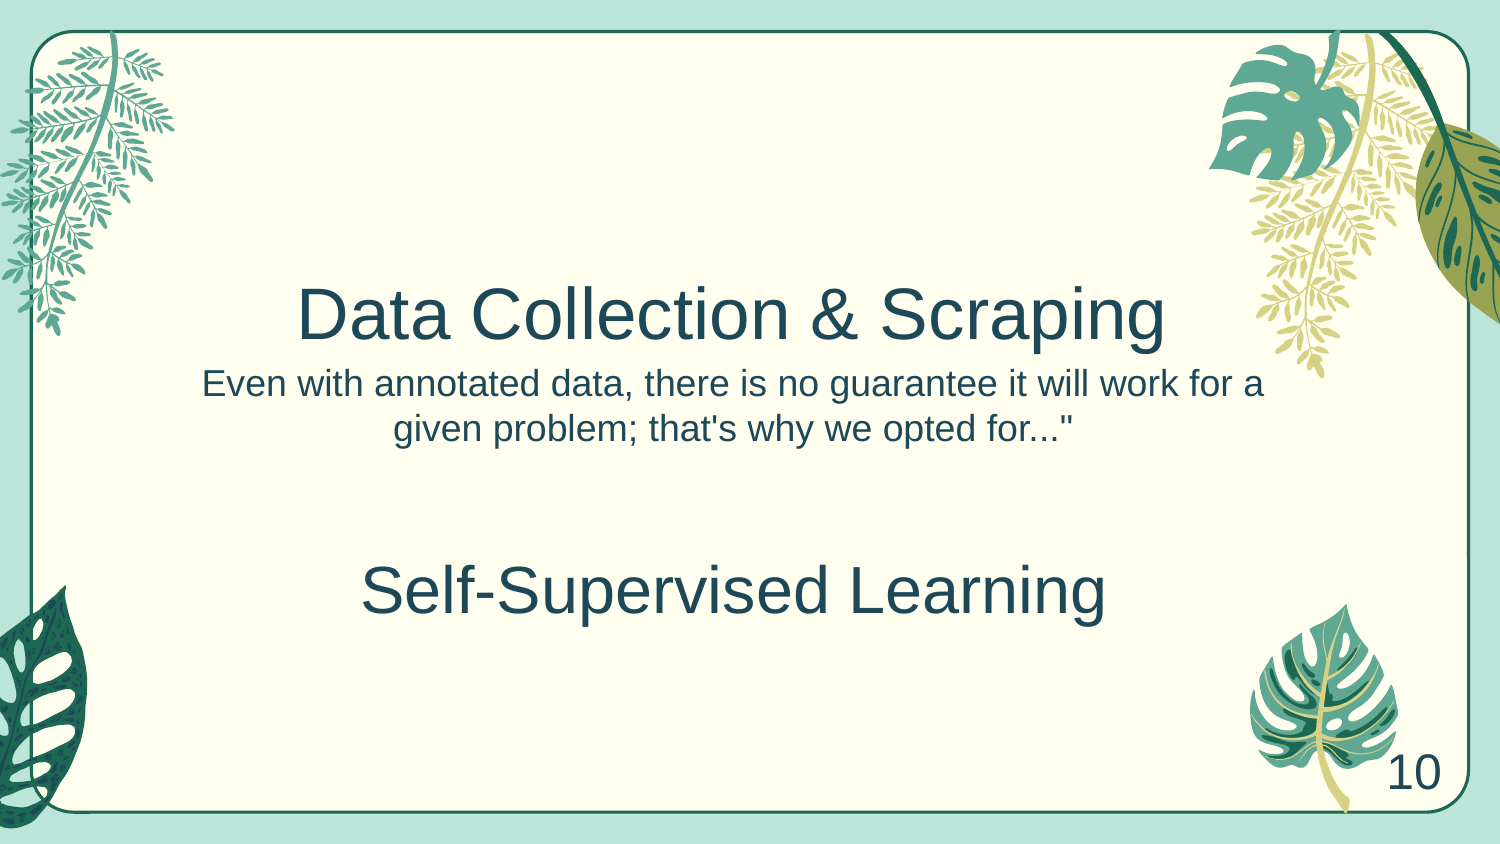

# Data Collection & Scraping
Even with annotated data, there is no guarantee it will work for a given problem; that's why we opted for..."
Self-Supervised Learning

10